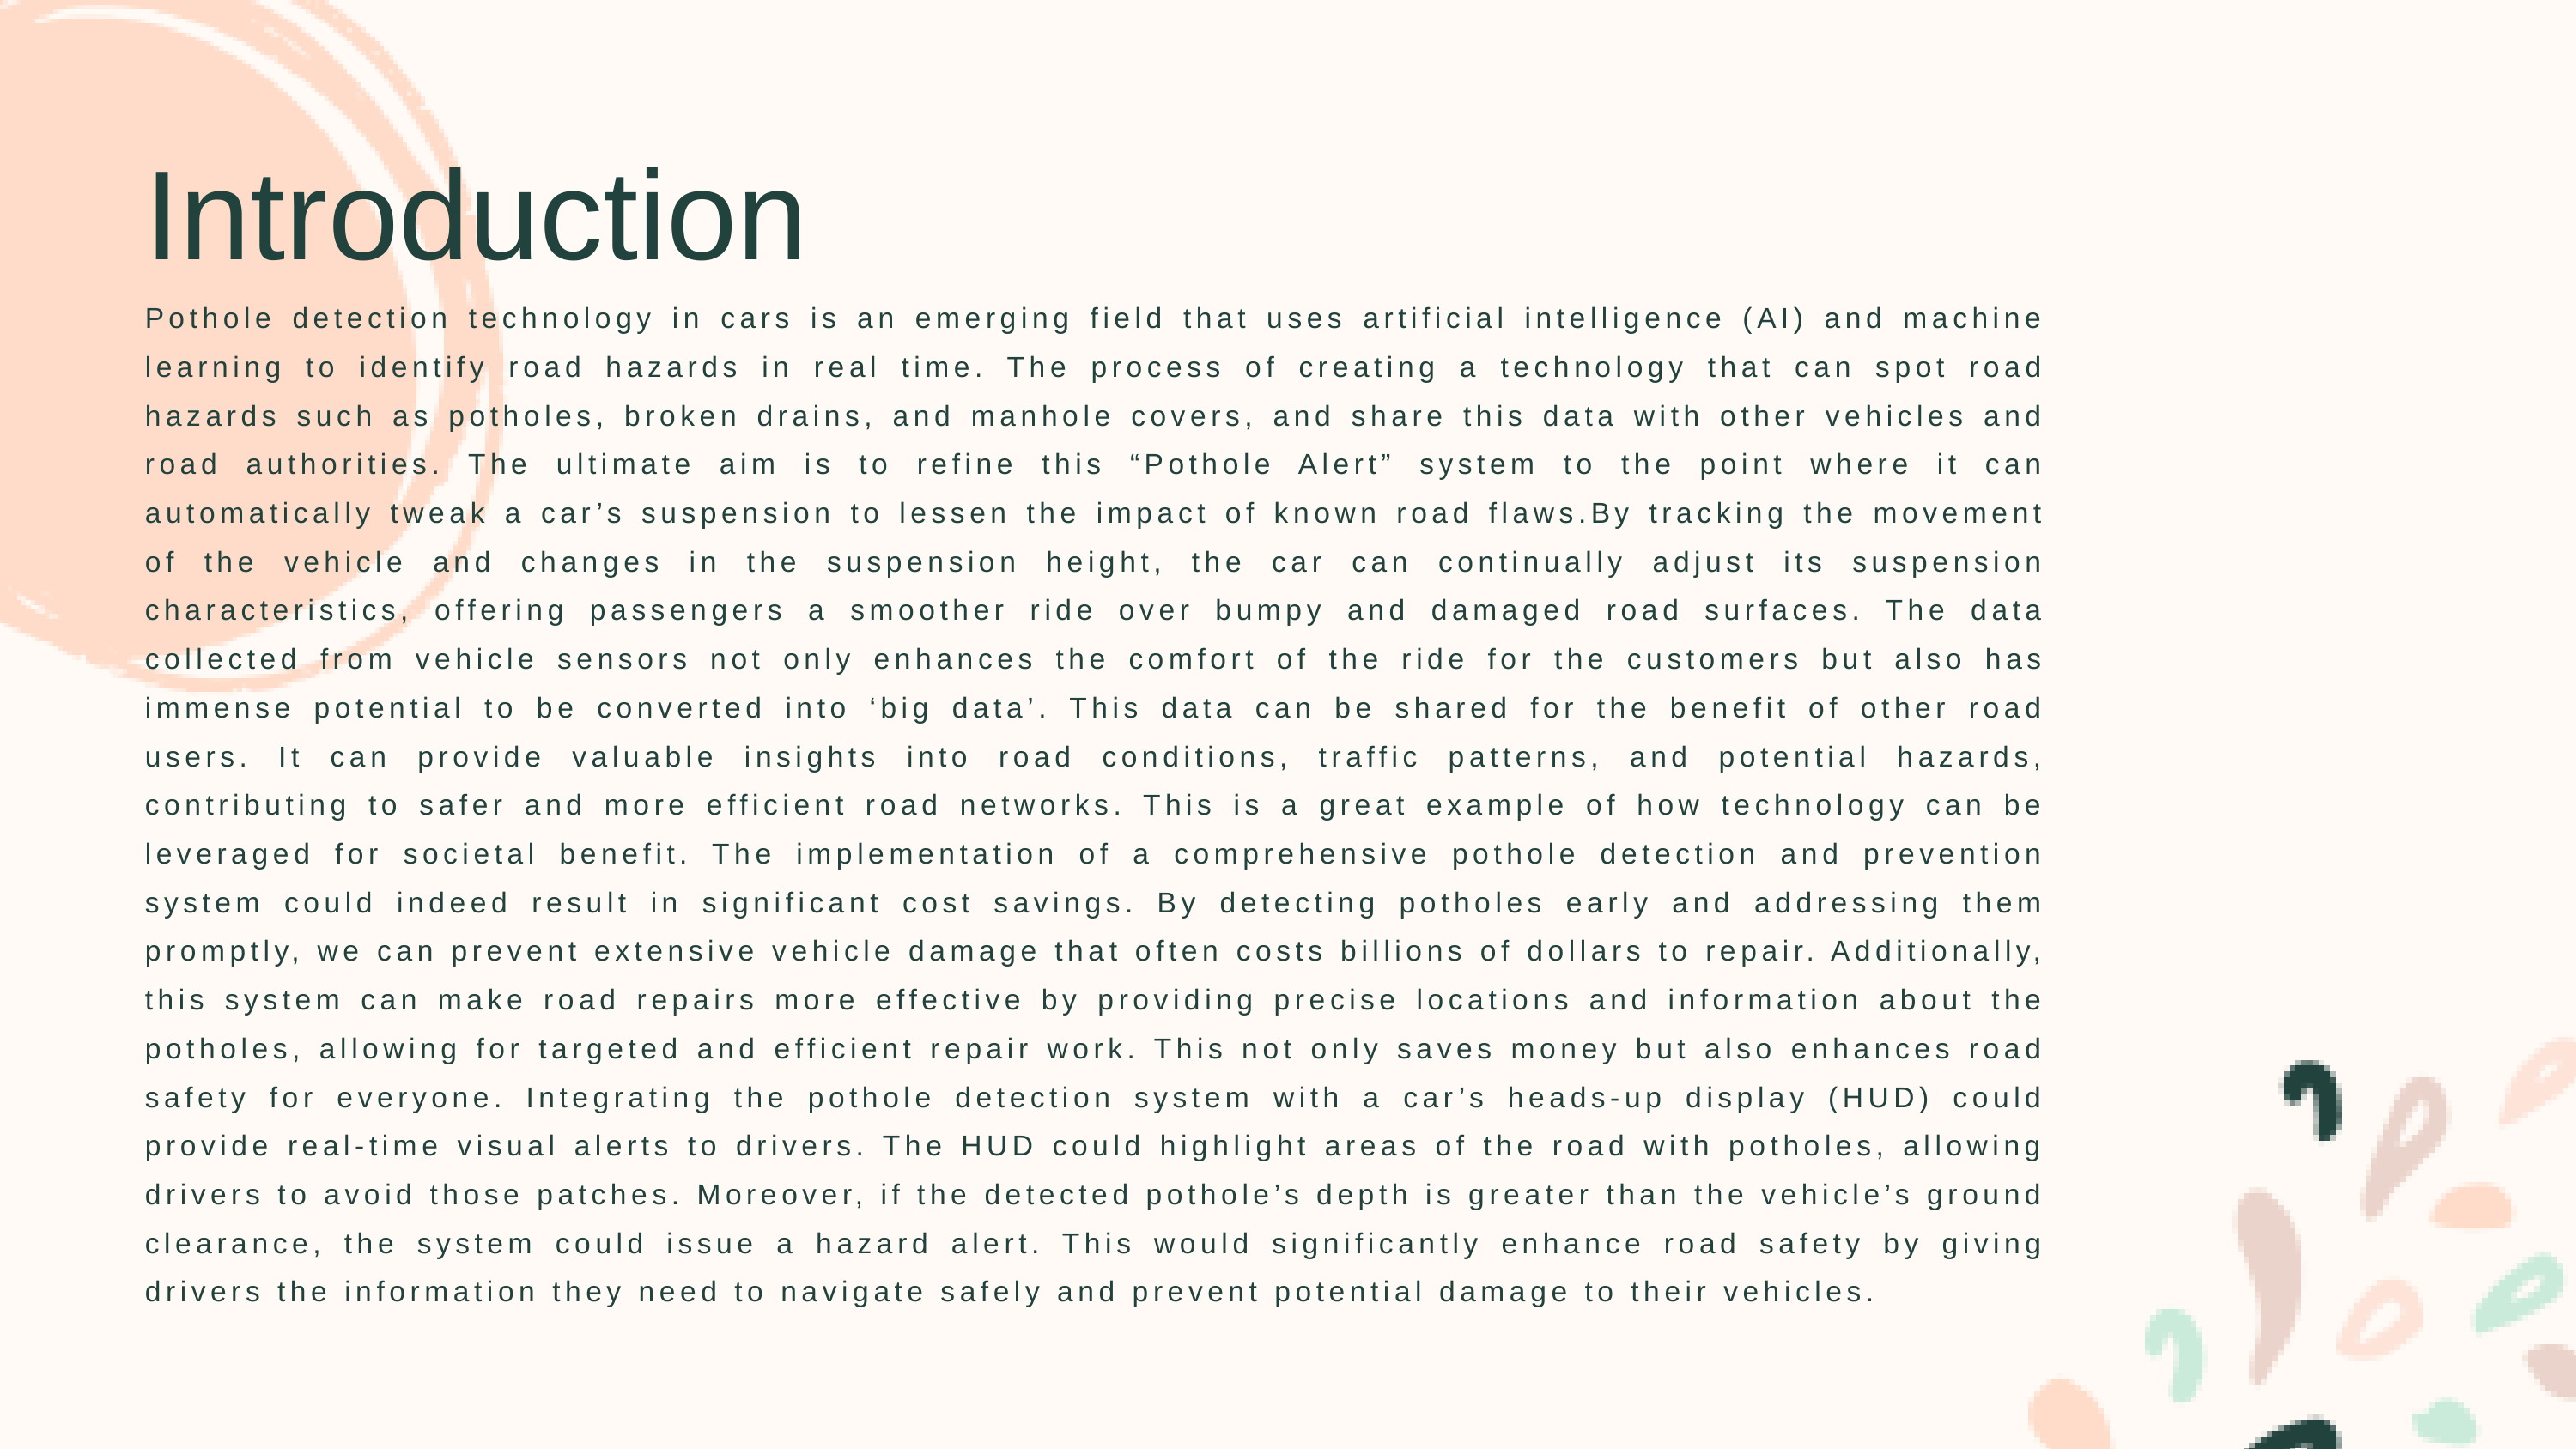

Introduction
Pothole detection technology in cars is an emerging field that uses artificial intelligence (AI) and machine learning to identify road hazards in real time. The process of creating a technology that can spot road hazards such as potholes, broken drains, and manhole covers, and share this data with other vehicles and road authorities. The ultimate aim is to refine this “Pothole Alert” system to the point where it can automatically tweak a car’s suspension to lessen the impact of known road flaws.By tracking the movement of the vehicle and changes in the suspension height, the car can continually adjust its suspension characteristics, offering passengers a smoother ride over bumpy and damaged road surfaces. The data collected from vehicle sensors not only enhances the comfort of the ride for the customers but also has immense potential to be converted into ‘big data’. This data can be shared for the benefit of other road users. It can provide valuable insights into road conditions, traffic patterns, and potential hazards, contributing to safer and more efficient road networks. This is a great example of how technology can be leveraged for societal benefit. The implementation of a comprehensive pothole detection and prevention system could indeed result in significant cost savings. By detecting potholes early and addressing them promptly, we can prevent extensive vehicle damage that often costs billions of dollars to repair. Additionally, this system can make road repairs more effective by providing precise locations and information about the potholes, allowing for targeted and efficient repair work. This not only saves money but also enhances road safety for everyone. Integrating the pothole detection system with a car’s heads-up display (HUD) could provide real-time visual alerts to drivers. The HUD could highlight areas of the road with potholes, allowing drivers to avoid those patches. Moreover, if the detected pothole’s depth is greater than the vehicle’s ground clearance, the system could issue a hazard alert. This would significantly enhance road safety by giving drivers the information they need to navigate safely and prevent potential damage to their vehicles.